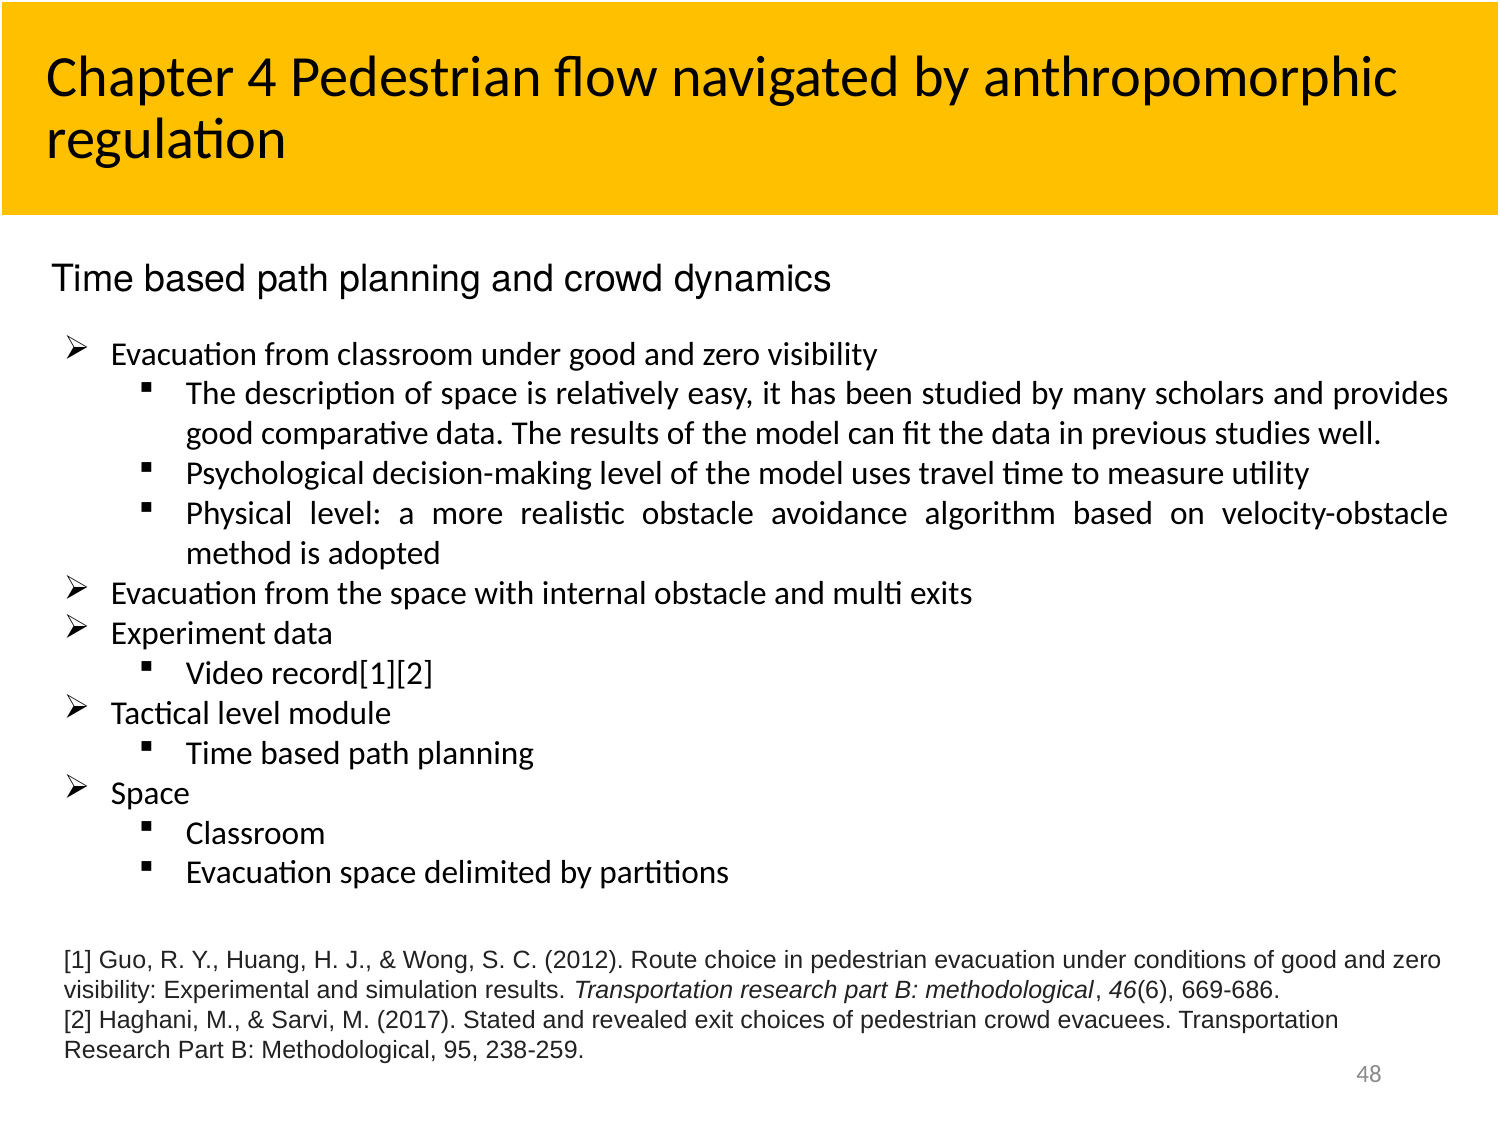

# Chapter 4 Pedestrian flow navigated by anthropomorphic regulation

Time based path planning and crowd dynamics
Evacuation from classroom under good and zero visibility
The description of space is relatively easy, it has been studied by many scholars and provides good comparative data. The results of the model can fit the data in previous studies well.
Psychological decision-making level of the model uses travel time to measure utility
Physical level: a more realistic obstacle avoidance algorithm based on velocity-obstacle method is adopted
Evacuation from the space with internal obstacle and multi exits
Experiment data
Video record[1][2]
Tactical level module
Time based path planning
Space
Classroom
Evacuation space delimited by partitions
[1] Guo, R. Y., Huang, H. J., & Wong, S. C. (2012). Route choice in pedestrian evacuation under conditions of good and zero visibility: Experimental and simulation results. Transportation research part B: methodological, 46(6), 669-686.
[2] Haghani, M., & Sarvi, M. (2017). Stated and revealed exit choices of pedestrian crowd evacuees. Transportation Research Part B: Methodological, 95, 238-259.

48